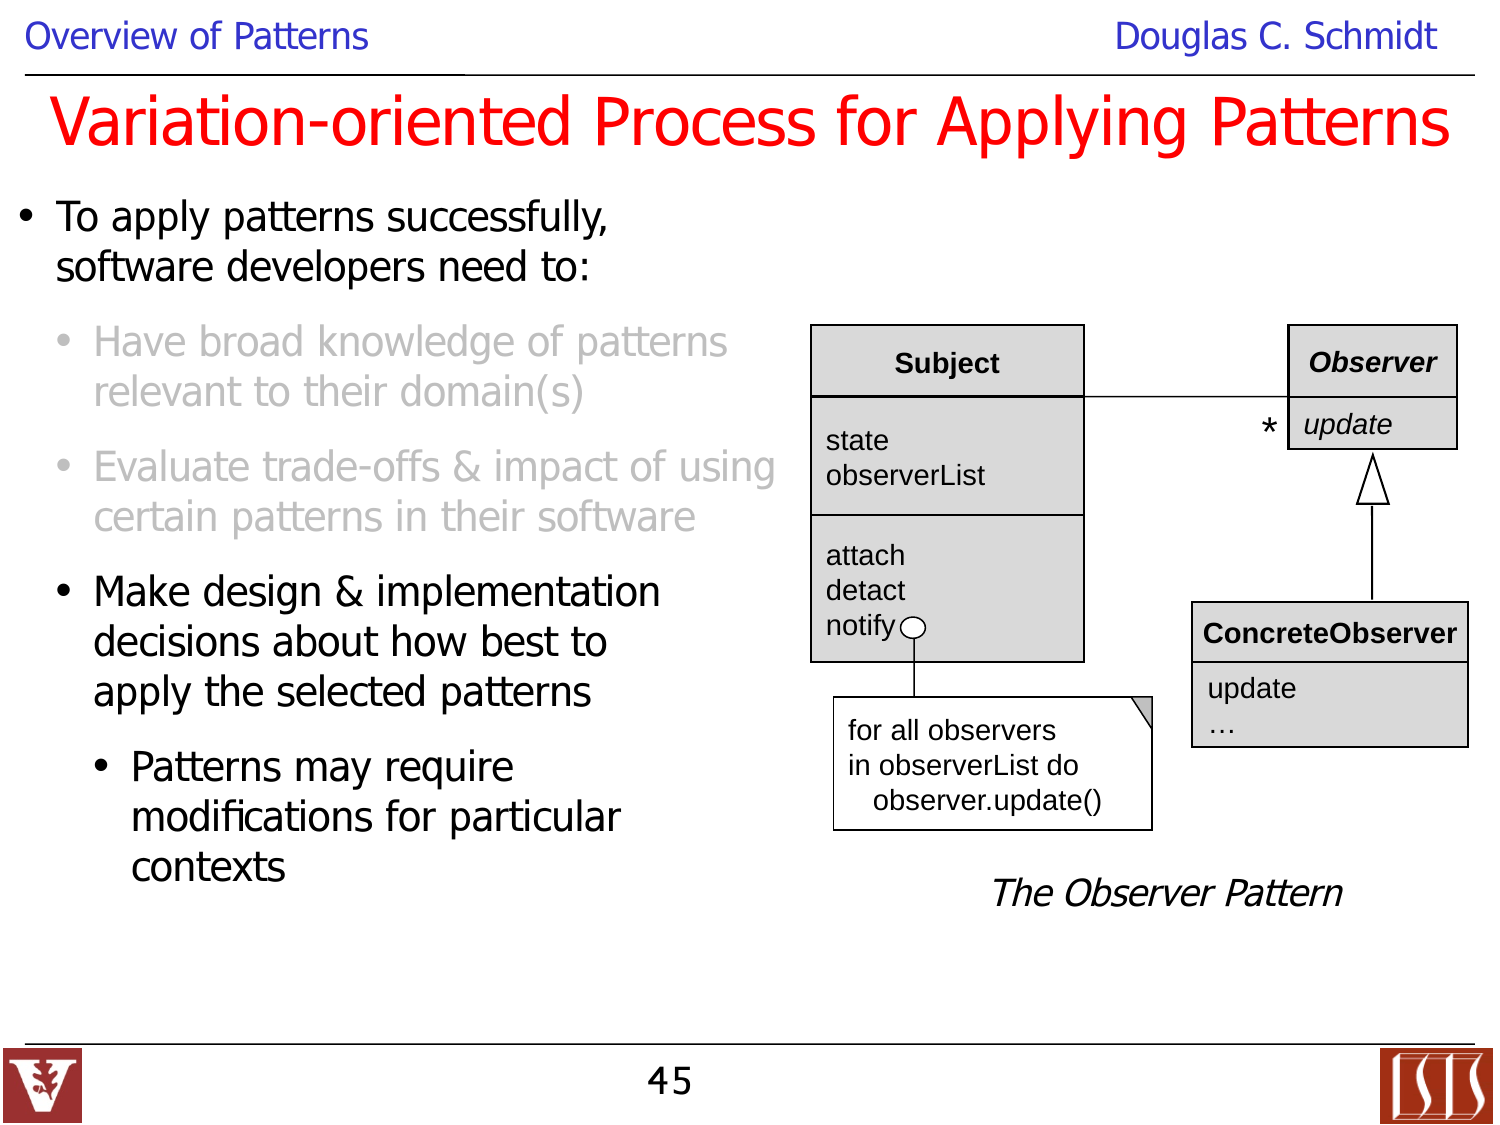

# Variation-oriented Process for Applying Patterns
To apply patterns successfully,
software developers need to:
Have broad knowledge of patterns relevant to their domain(s)
Evaluate trade-offs & impact of using certain patterns in their software
Make design & implementation decisions about how best to
apply the selected patterns
Patterns may require
modifications for particular
contexts
Observer
update
Subject
state
observerList
attach
detact
notify

*

ConcreteObserver
update
…

for all observers
in observerList do
   observer.update()

The Observer Pattern